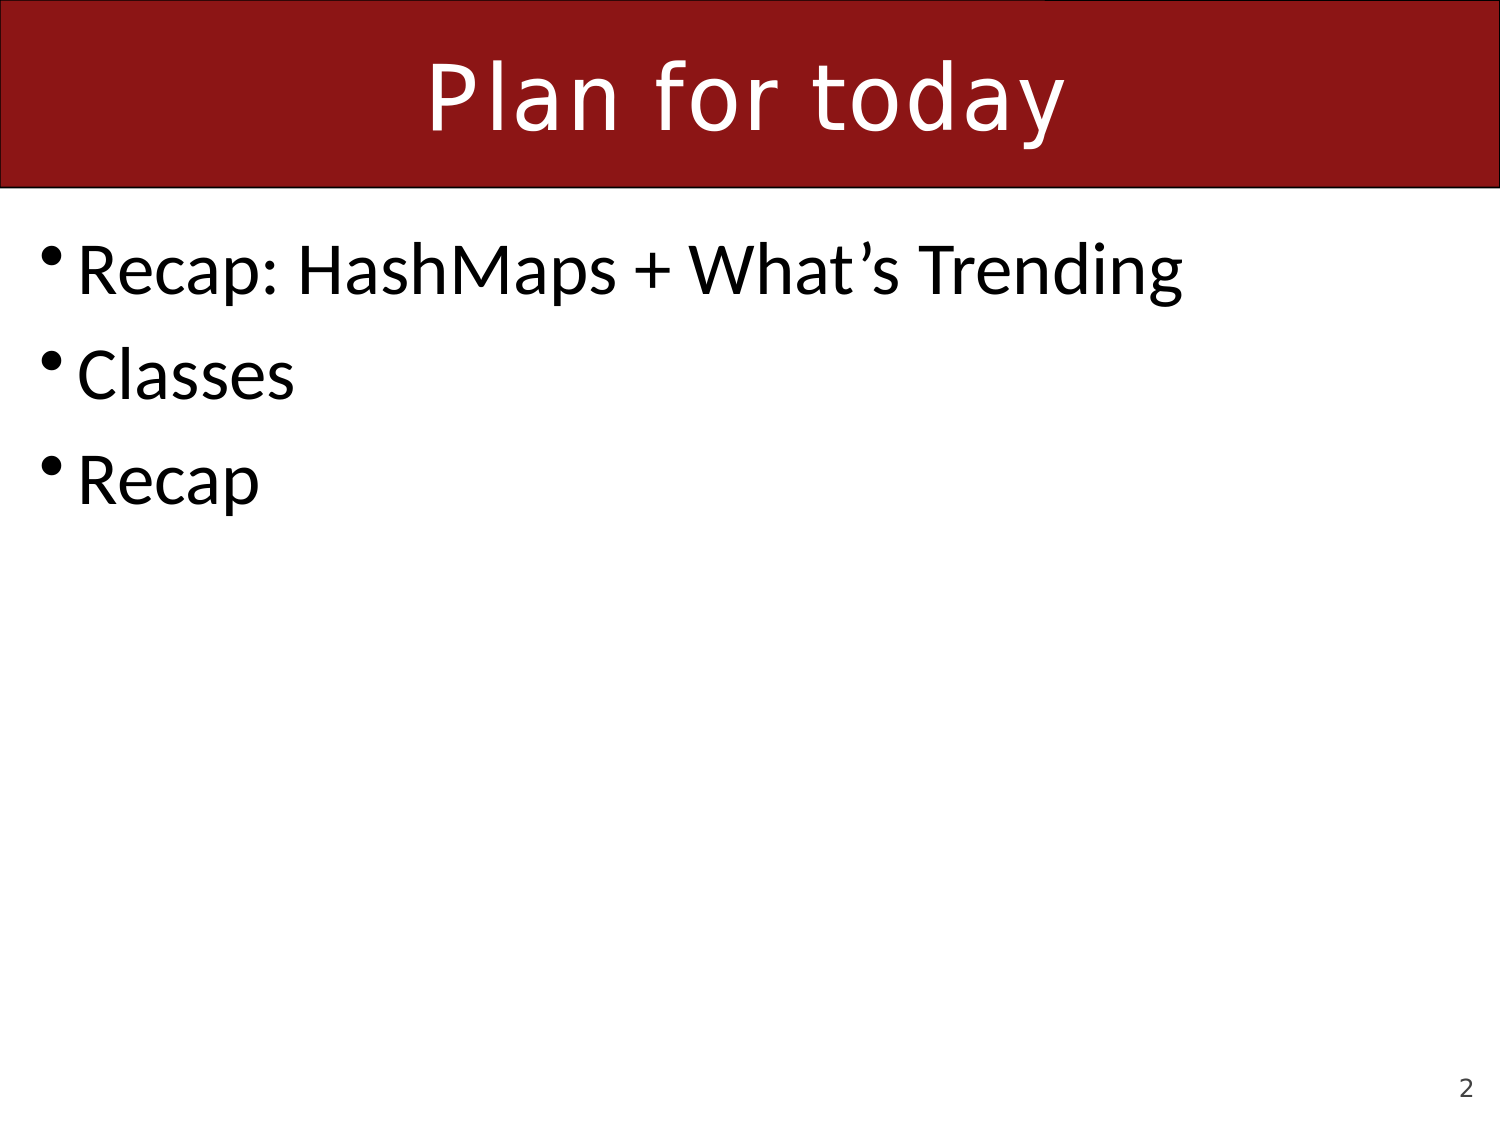

# Plan for today
Recap: HashMaps + What’s Trending
Classes
Recap